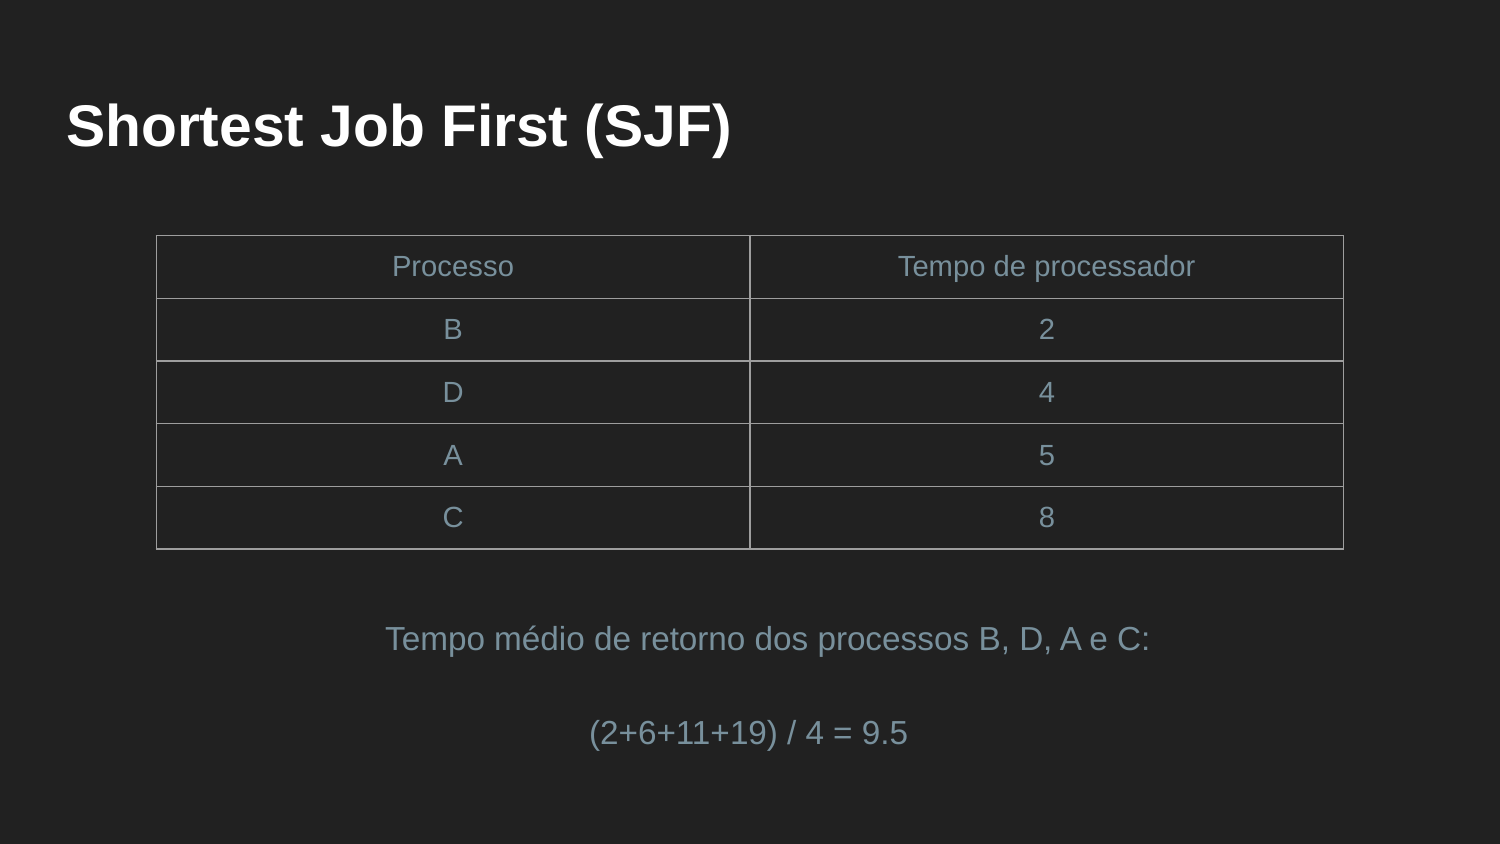

# Shortest Job First (SJF)
| Processo | Tempo de processador |
| --- | --- |
| B | 2 |
| D | 4 |
| A | 5 |
| C | 8 |
Tempo médio de retorno dos processos B, D, A e C:
(2+6+11+19) / 4 = 9.5